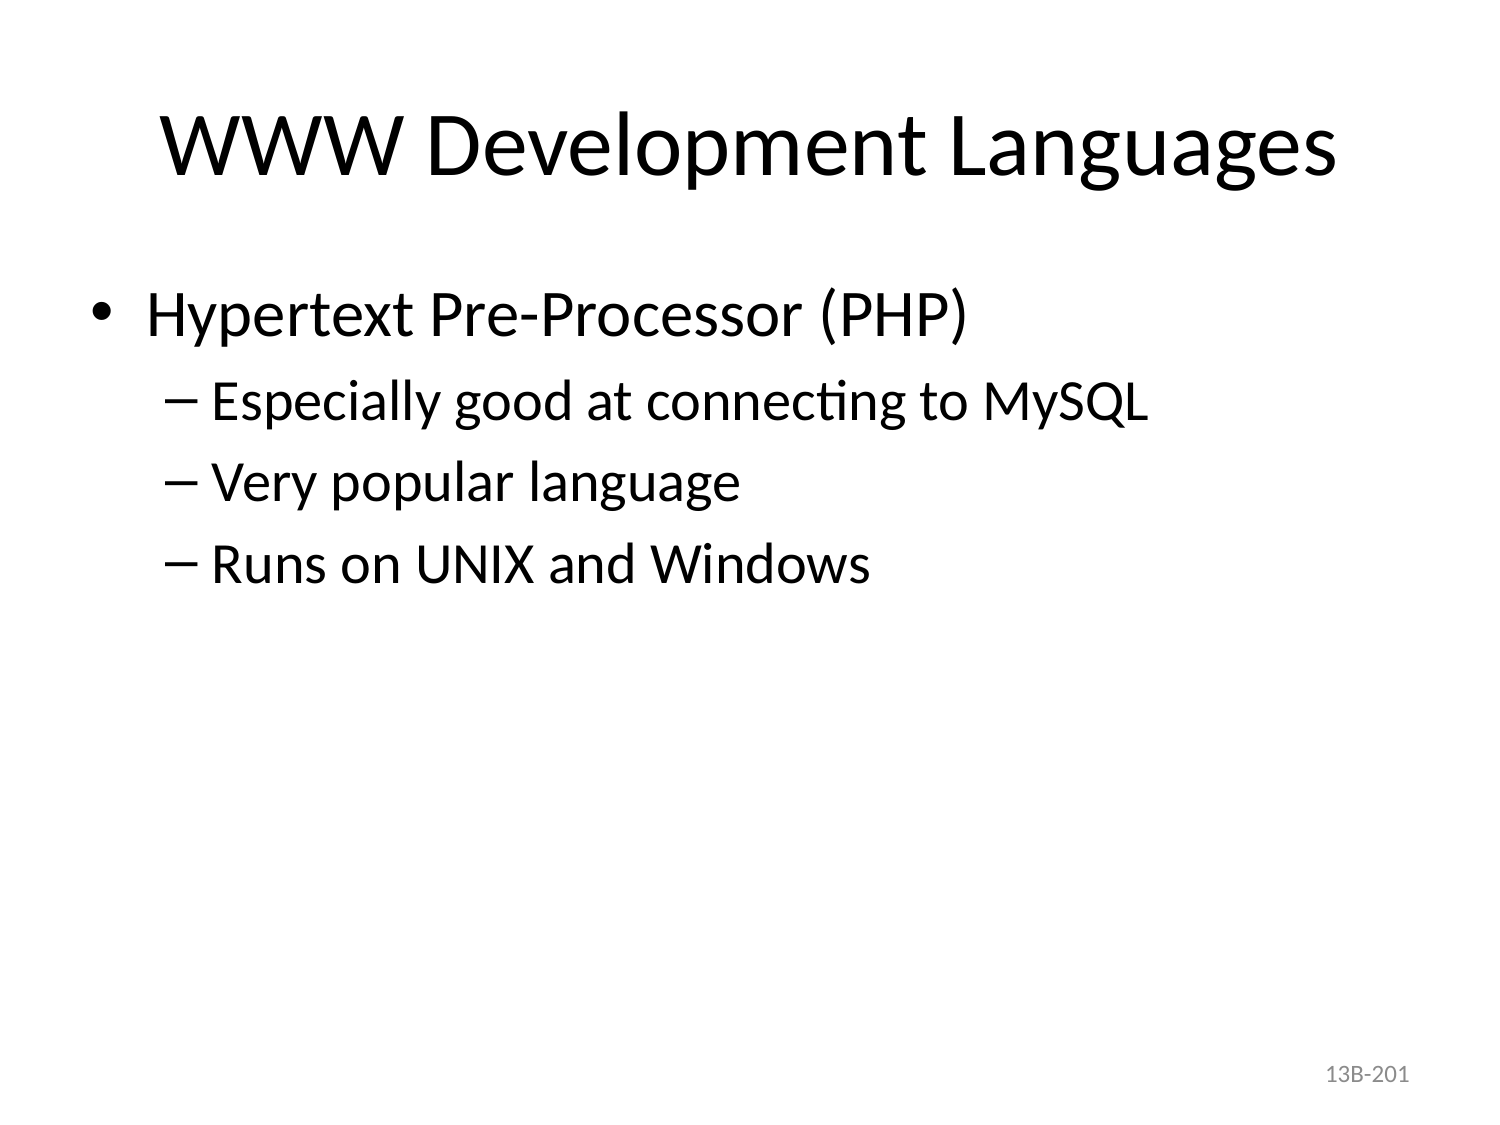

# WWW Development Languages
Hypertext Pre-Processor (PHP)
Especially good at connecting to MySQL
Very popular language
Runs on UNIX and Windows
13B-201